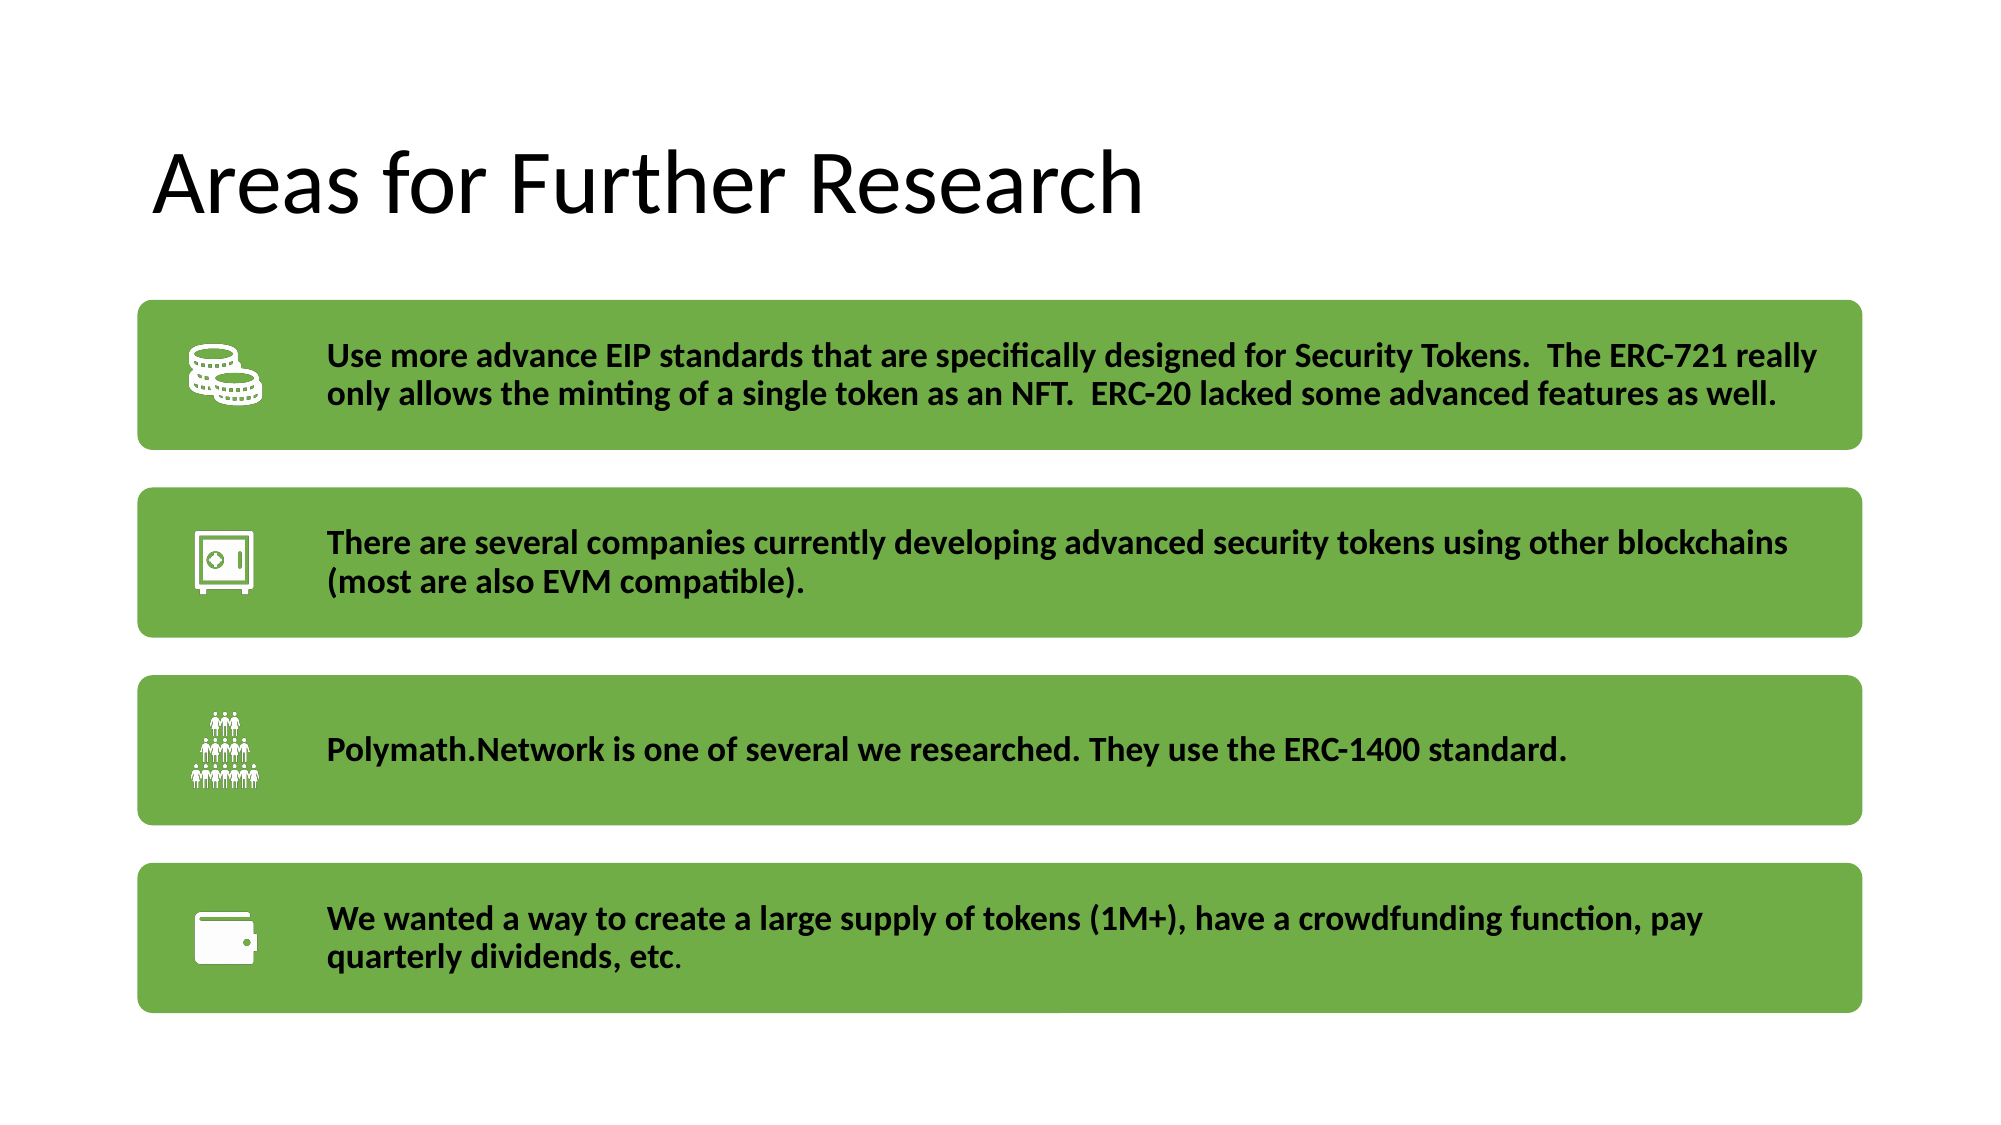

# Areas for Further Research
Use more advance EIP standards that are specifically designed for Security Tokens.  The ERC-721 really only allows the minting of a single token as an NFT.  ERC-20 lacked some advanced features as well.
There are several companies currently developing advanced security tokens using other blockchains (most are also EVM compatible).
Polymath.Network is one of several we researched. They use the ERC-1400 standard.
We wanted a way to create a large supply of tokens (1M+), have a crowdfunding function, pay quarterly dividends, etc.